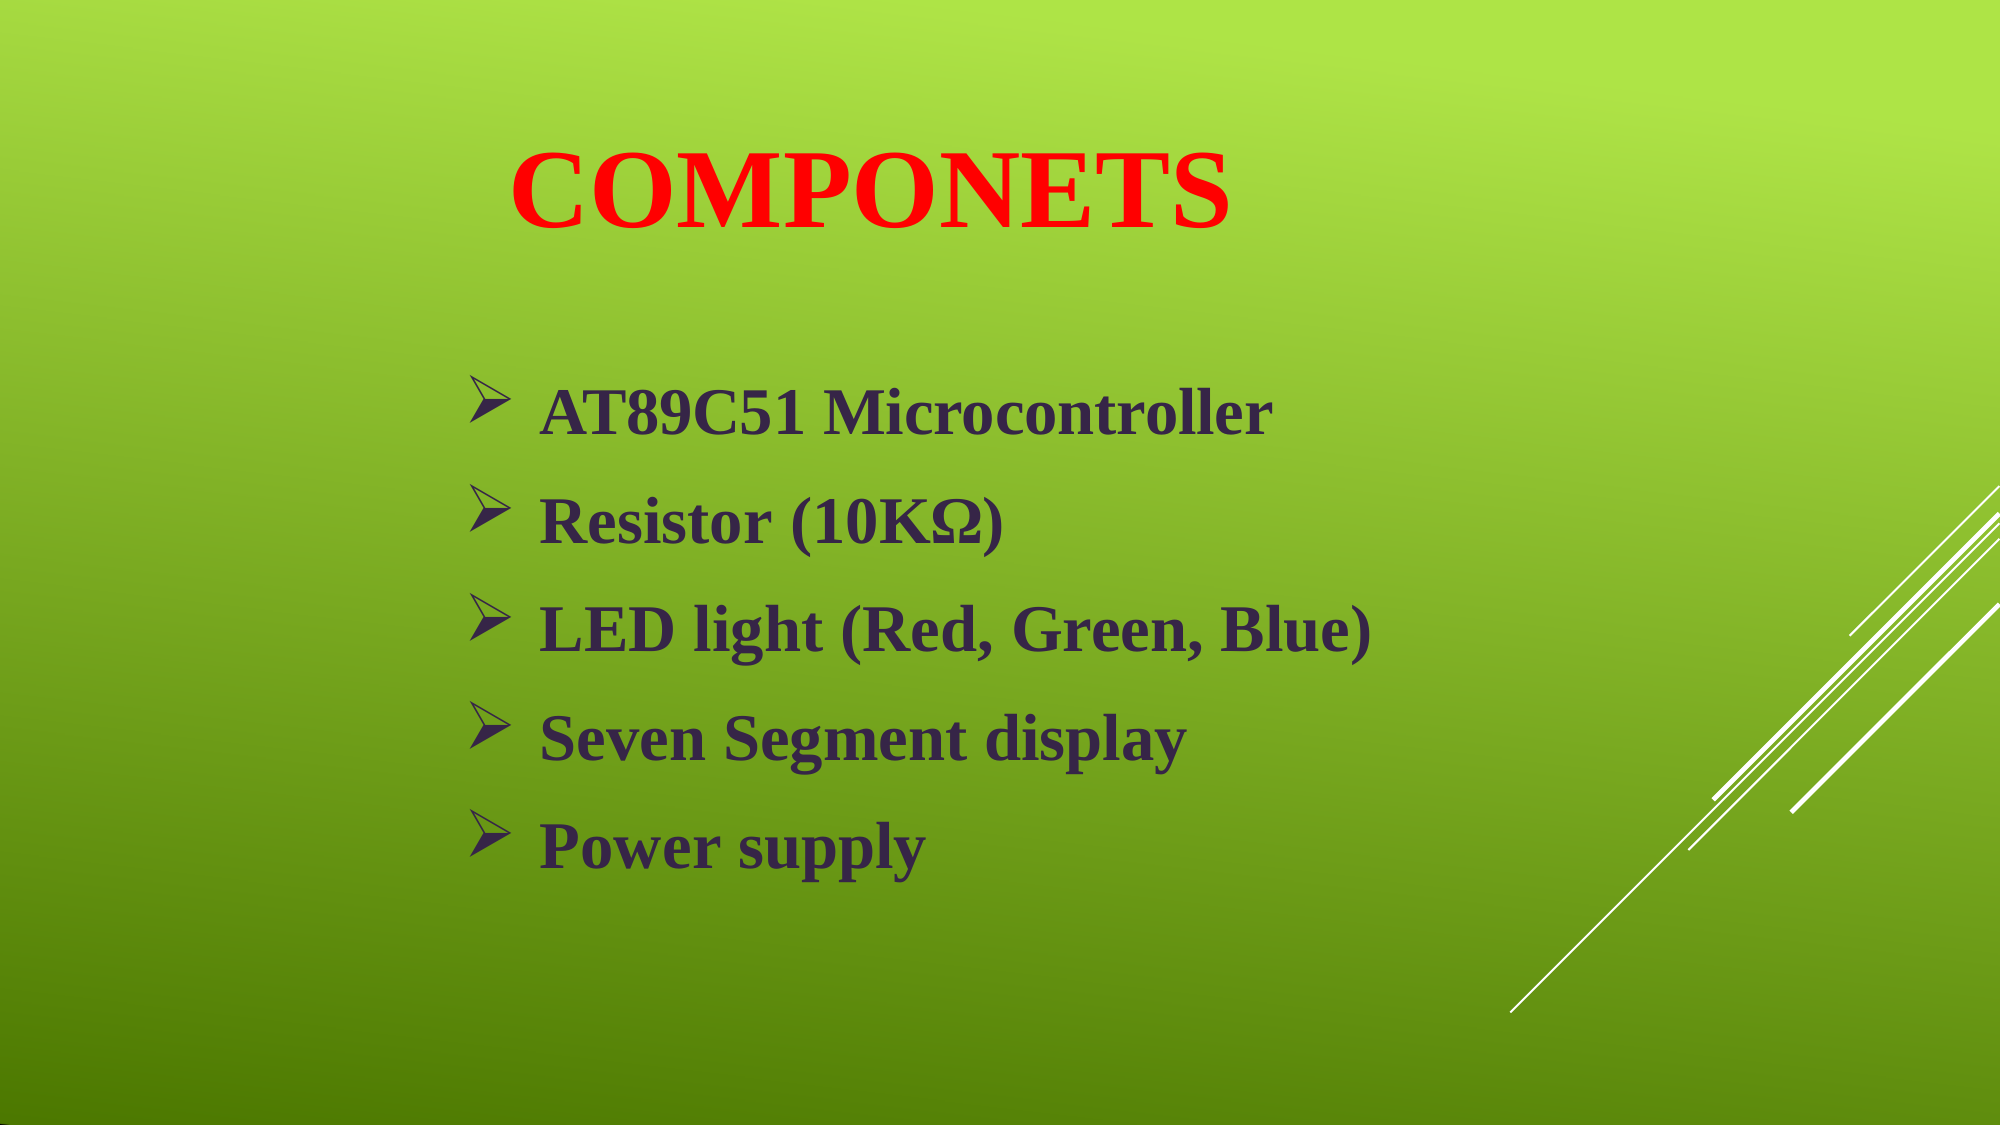

# COMPONETS
AT89C51 Microcontroller
Resistor (10KΩ)
LED light (Red, Green, Blue)
Seven Segment display
Power supply